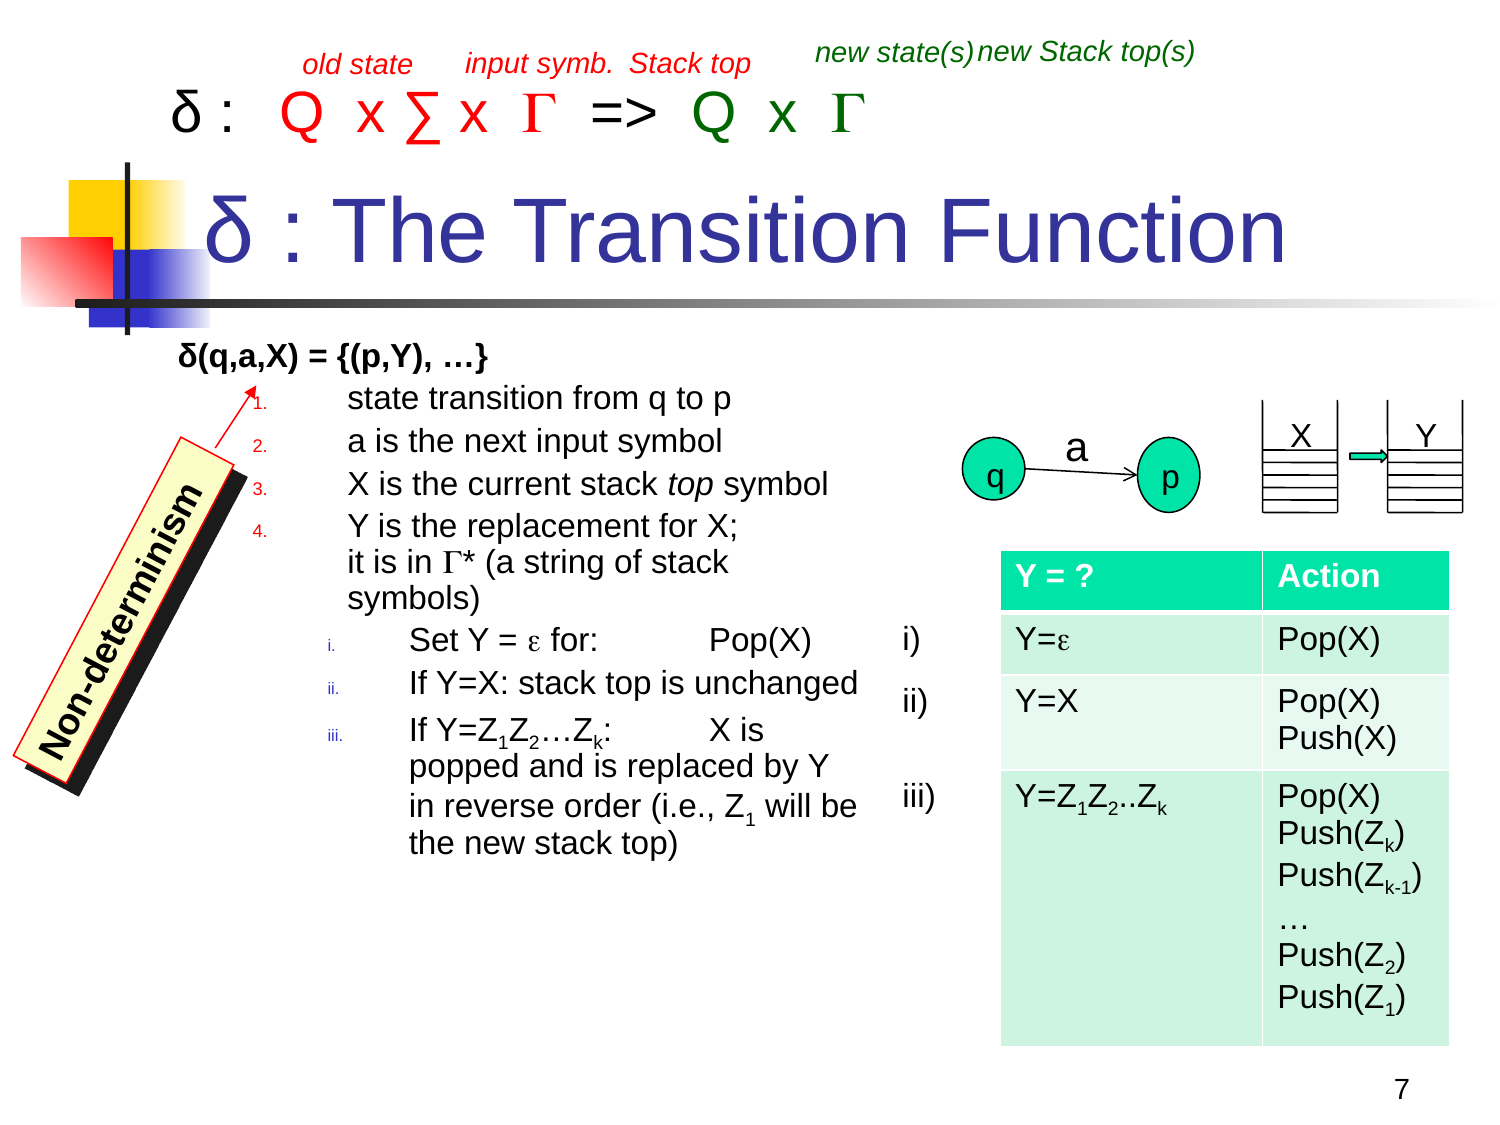

new Stack top(s)
new state(s)
Stack top
input symb.
old state
δ : 	Q  x ∑ x  Γ  =>  Q  x  Γ

# δ : The Transition Function
δ(q,a,X) = {(p,Y), …}
state transition from q to p
a is the next input symbol
X is the current stack top symbol
Y is the replacement for X;
it is in Γ* (a string of stack symbols)
Set Y = ε for:	Pop(X)
If Y=X: stack top is unchanged
If Y=Z1Z2…Zk: 	X is popped and is replaced by Y in reverse order (i.e., Z1 will be the new stack top)

X
Y
a
q
p

Non-determinism

|  | Y = ? | Action |
| --- | --- | --- |
| i) | Y=ε | Pop(X) |
| ii) | Y=X | Pop(X) Push(X) |
| iii) | Y=Z1Z2..Zk | Pop(X) Push(Zk) Push(Zk-1) … Push(Z2) Push(Z1) |
7